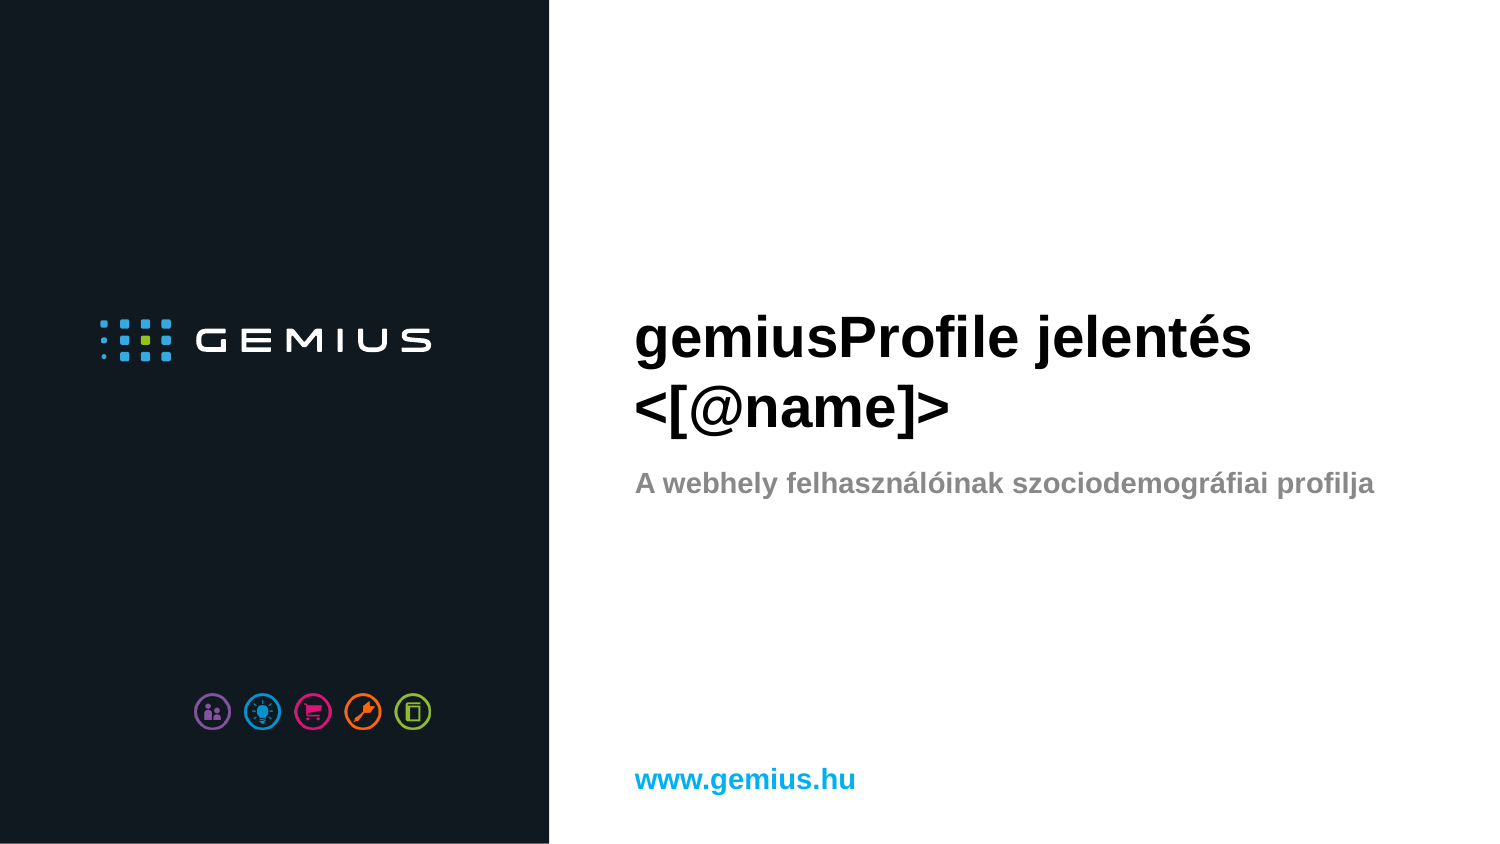

# gemiusProfile jelentés
<[@name]>
A webhely felhasználóinak szociodemográfiai profilja

www.gemius.hu